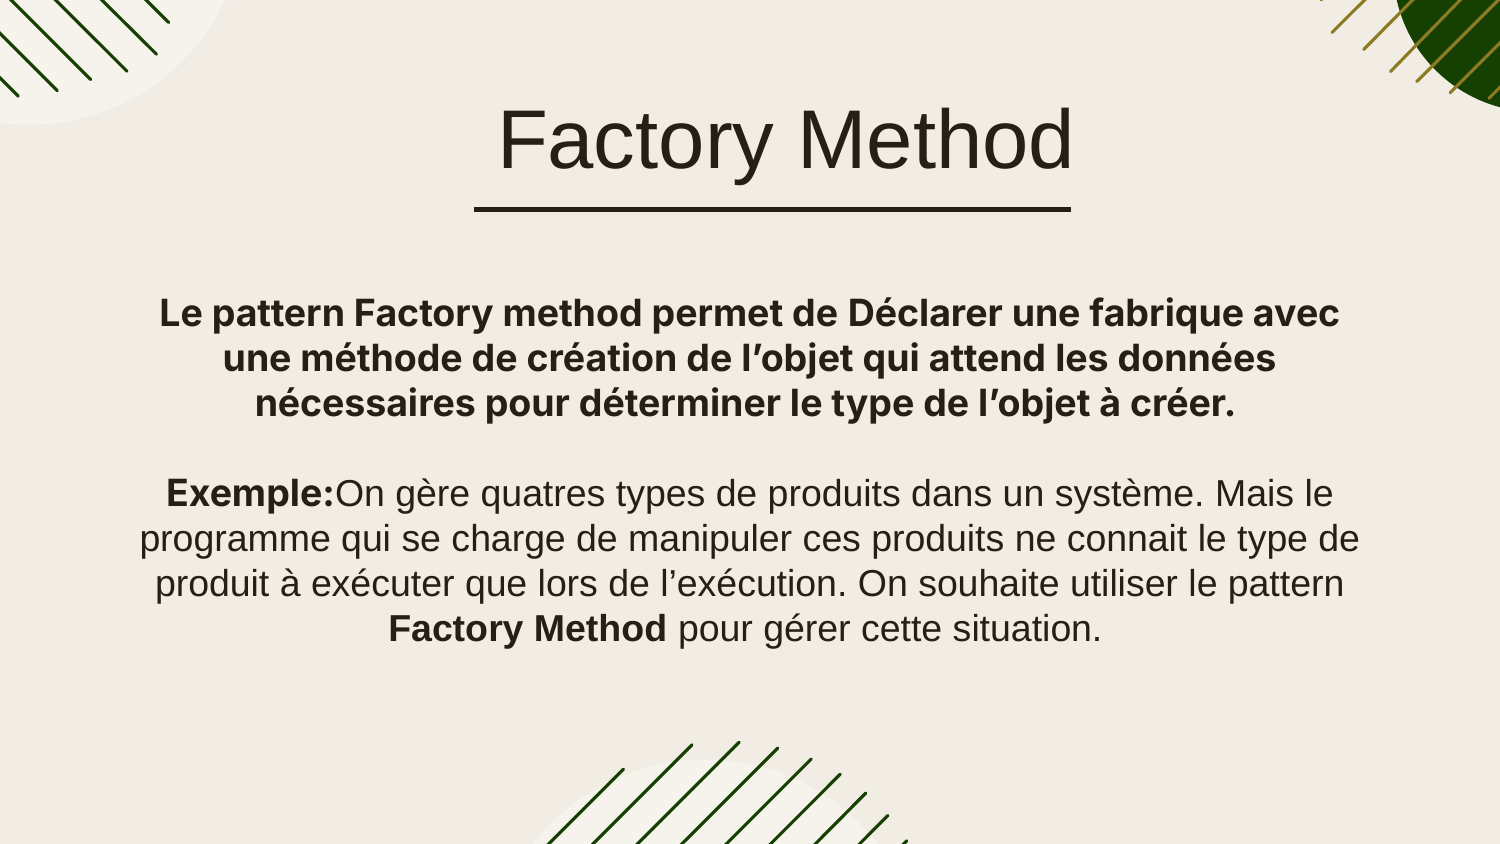

# Factory Method
Le pattern Factory method permet de Déclarer une fabrique avec une méthode de création de l’objet qui attend les données nécessaires pour déterminer le type de l’objet à créer.

Exemple:On gère quatres types de produits dans un système. Mais le programme qui se charge de manipuler ces produits ne connait le type de produit à exécuter que lors de l’exécution. On souhaite utiliser le pattern Factory Method pour gérer cette situation.